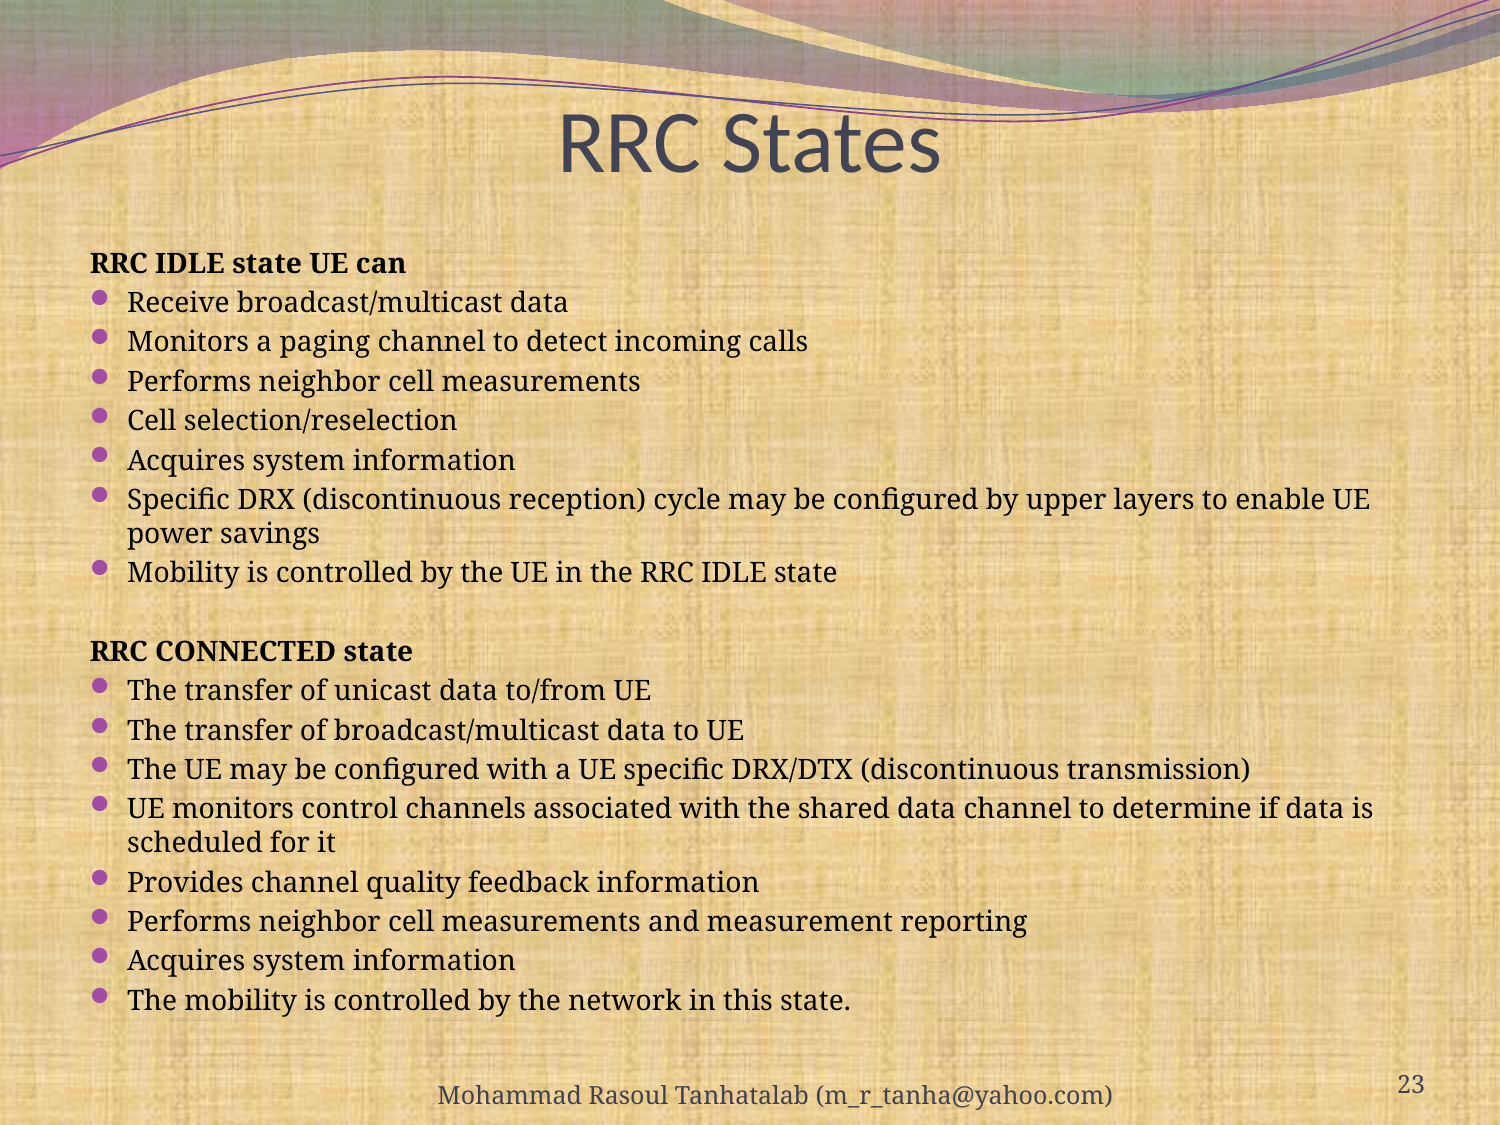

# RRC States
RRC IDLE state UE can
Receive broadcast/multicast data
Monitors a paging channel to detect incoming calls
Performs neighbor cell measurements
Cell selection/reselection
Acquires system information
Specific DRX (discontinuous reception) cycle may be configured by upper layers to enable UE power savings
Mobility is controlled by the UE in the RRC IDLE state

RRC CONNECTED state
The transfer of unicast data to/from UE
The transfer of broadcast/multicast data to UE
The UE may be configured with a UE specific DRX/DTX (discontinuous transmission)
UE monitors control channels associated with the shared data channel to determine if data is scheduled for it
Provides channel quality feedback information
Performs neighbor cell measurements and measurement reporting
Acquires system information
The mobility is controlled by the network in this state.

23
Mohammad Rasoul Tanhatalab (m_r_tanha@yahoo.com)